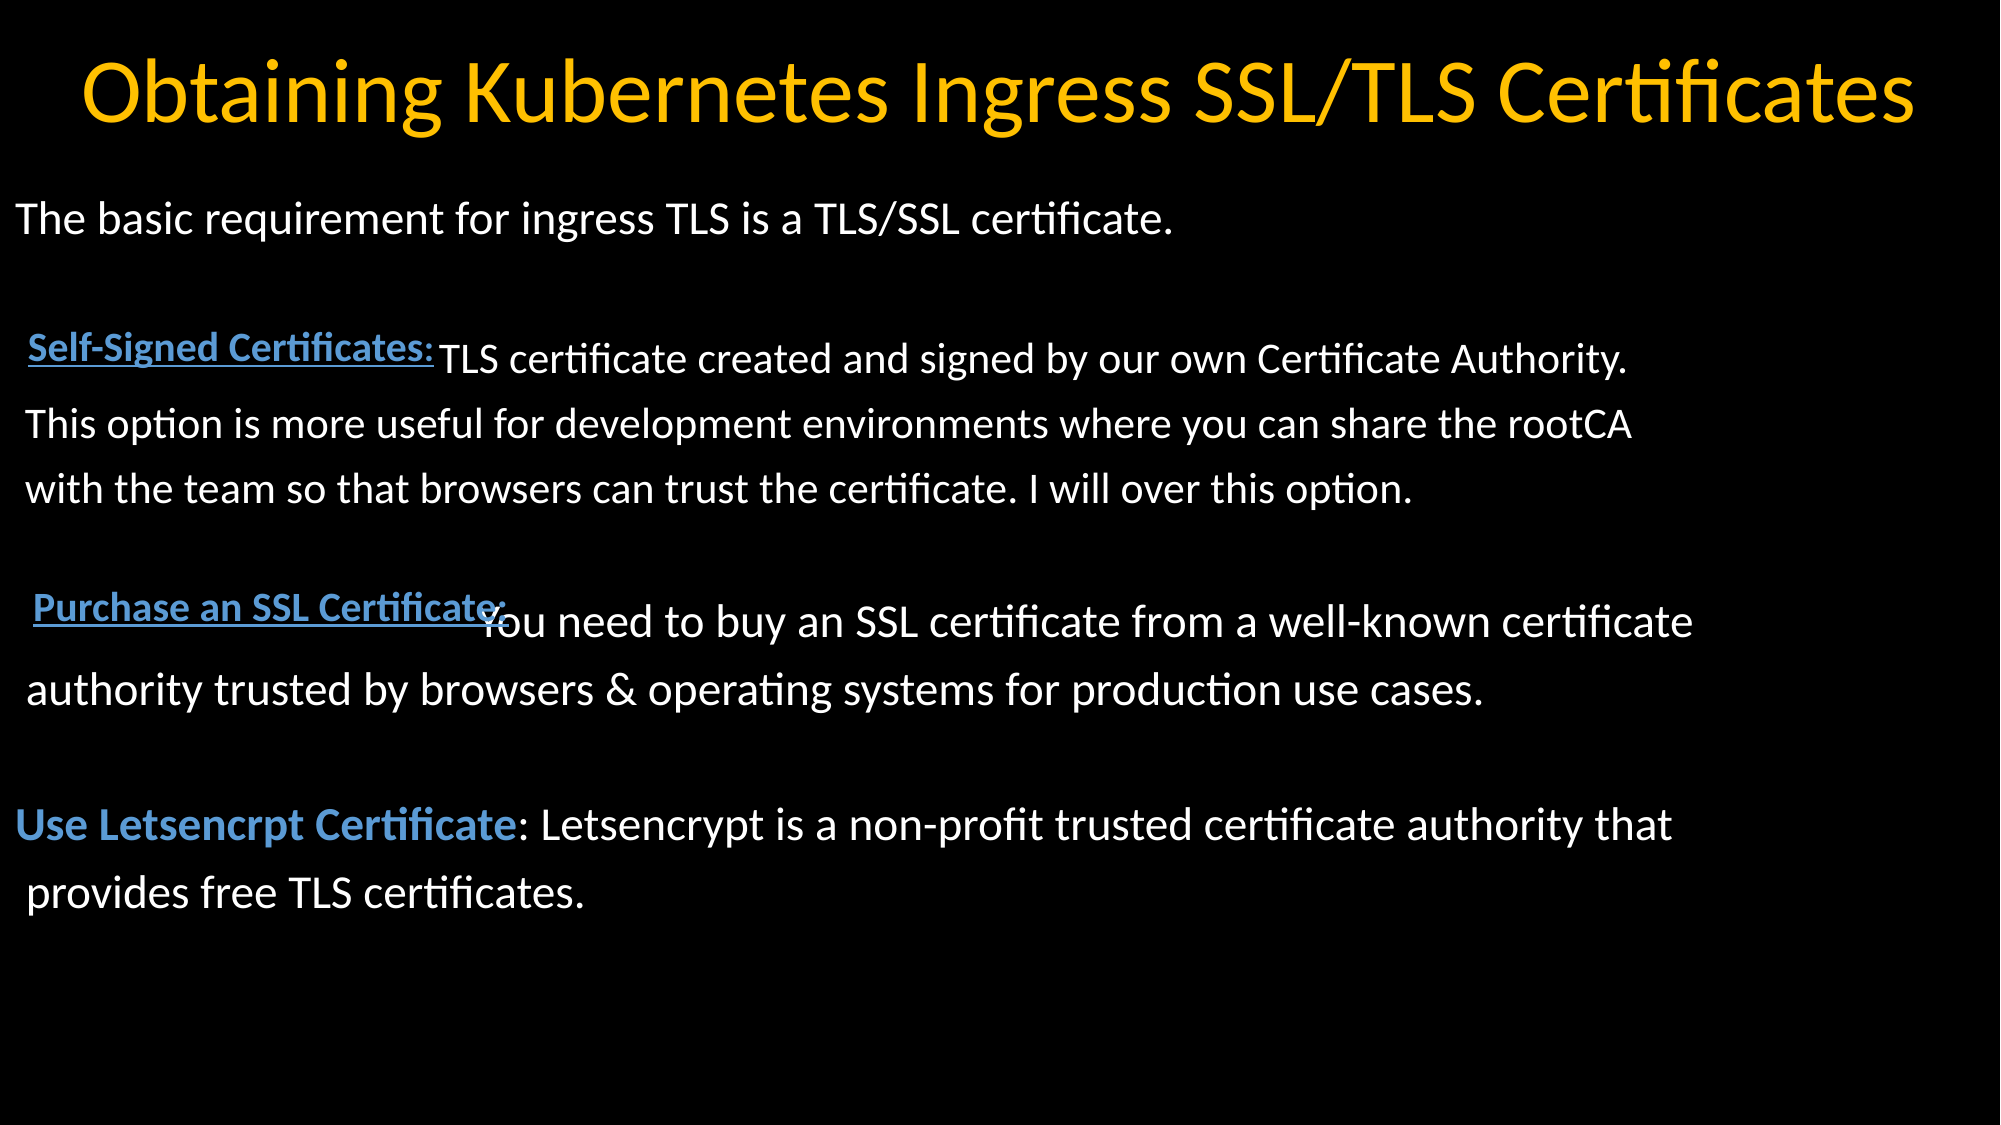

# Obtaining Kubernetes Ingress SSL/TLS Certificates
The basic requirement for ingress TLS is a TLS/SSL certificate.

                                     TLS certificate created and signed by our own Certificate Authority.
 This option is more useful for development environments where you can share the rootCA
 with the team so that browsers can trust the certificate. I will over this option.

                                           You need to buy an SSL certificate from a well-known certificate
 authority trusted by browsers & operating systems for production use cases.

Use Letsencrpt Certificate: Letsencrypt is a non-profit trusted certificate authority that
 provides free TLS certificates.

Self-Signed Certificates:
Purchase an SSL Certificate: